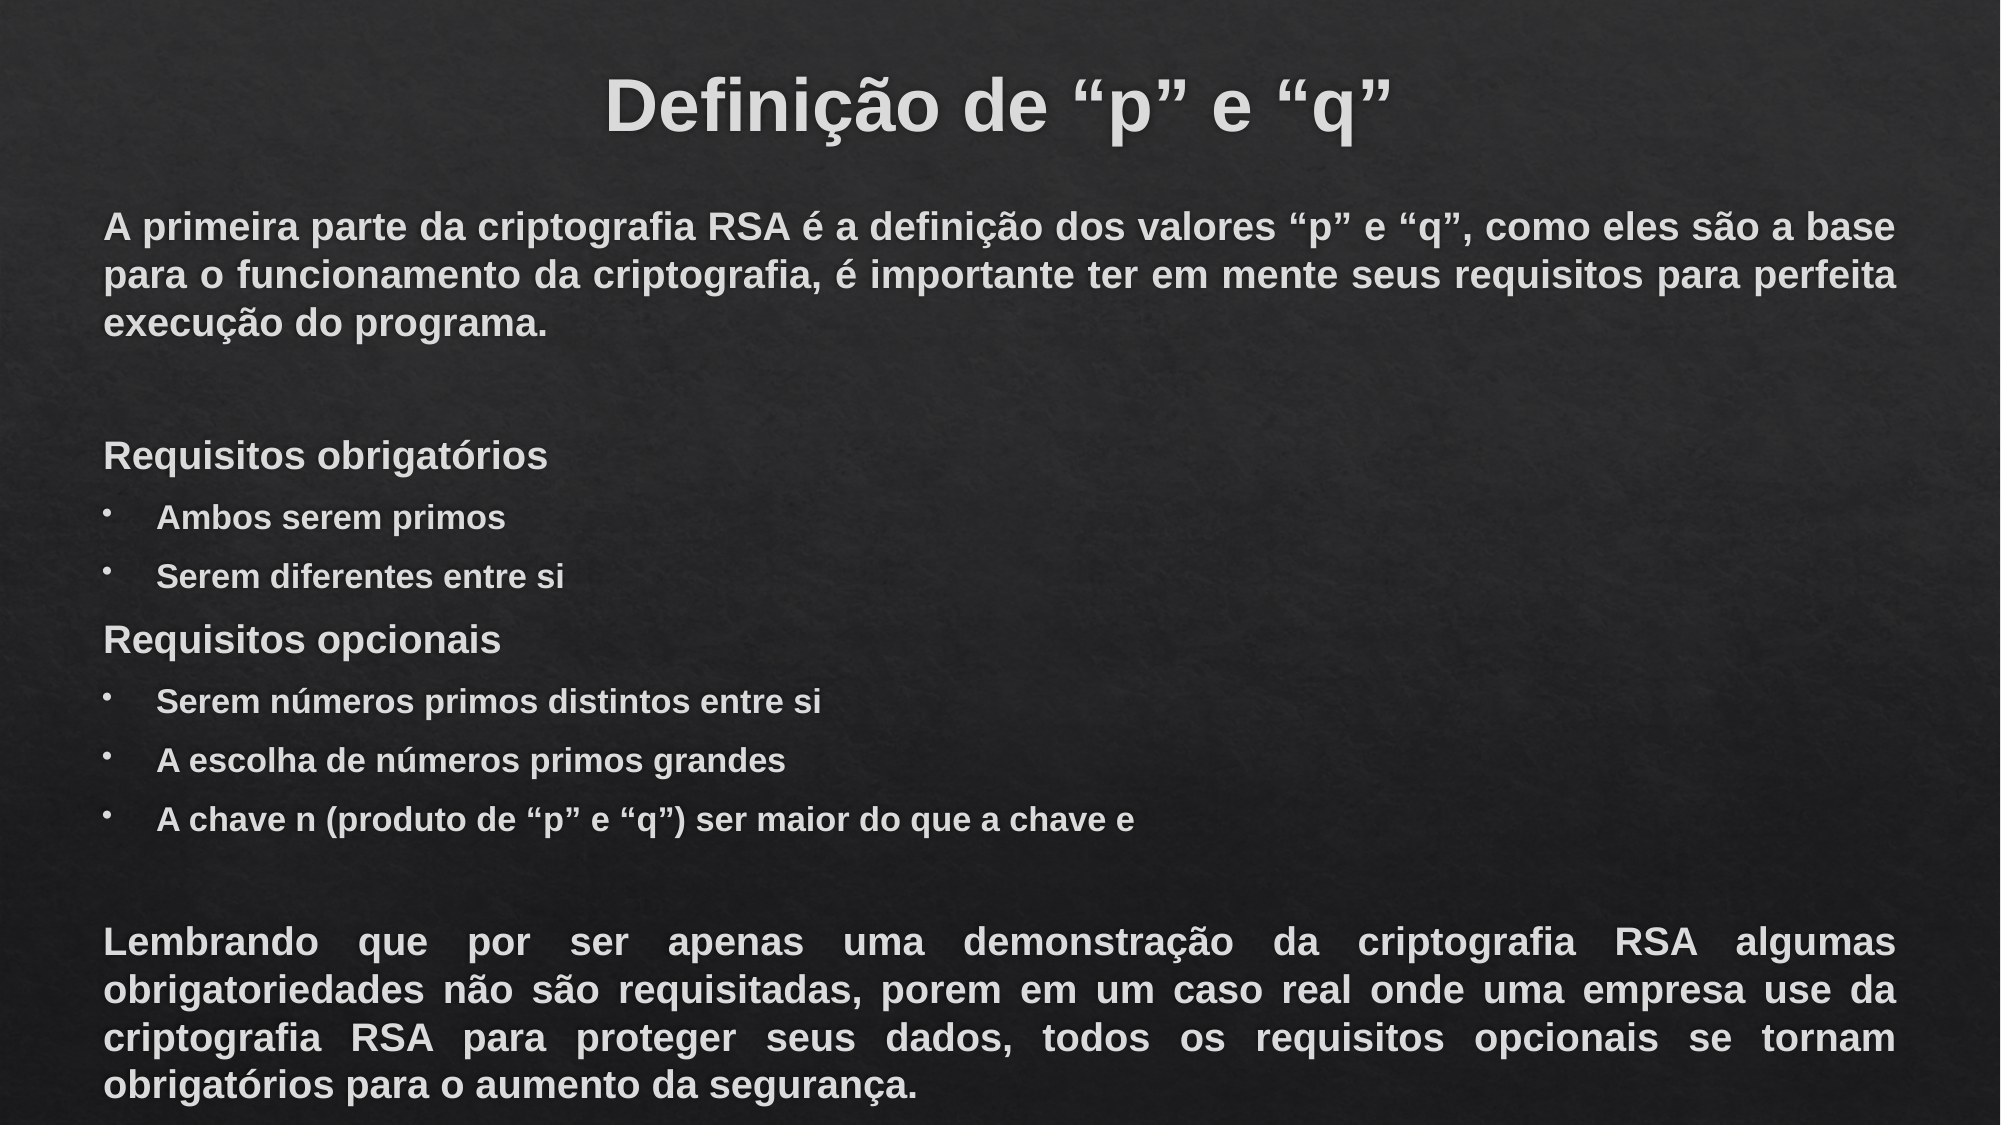

# Definição de “p” e “q”
A primeira parte da criptografia RSA é a definição dos valores “p” e “q”, como eles são a base para o funcionamento da criptografia, é importante ter em mente seus requisitos para perfeita execução do programa.

Requisitos obrigatórios
Ambos serem primos
Serem diferentes entre si
Requisitos opcionais
Serem números primos distintos entre si
A escolha de números primos grandes
A chave n (produto de “p” e “q”) ser maior do que a chave e

Lembrando que por ser apenas uma demonstração da criptografia RSA algumas obrigatoriedades não são requisitadas, porem em um caso real onde uma empresa use da criptografia RSA para proteger seus dados, todos os requisitos opcionais se tornam obrigatórios para o aumento da segurança.